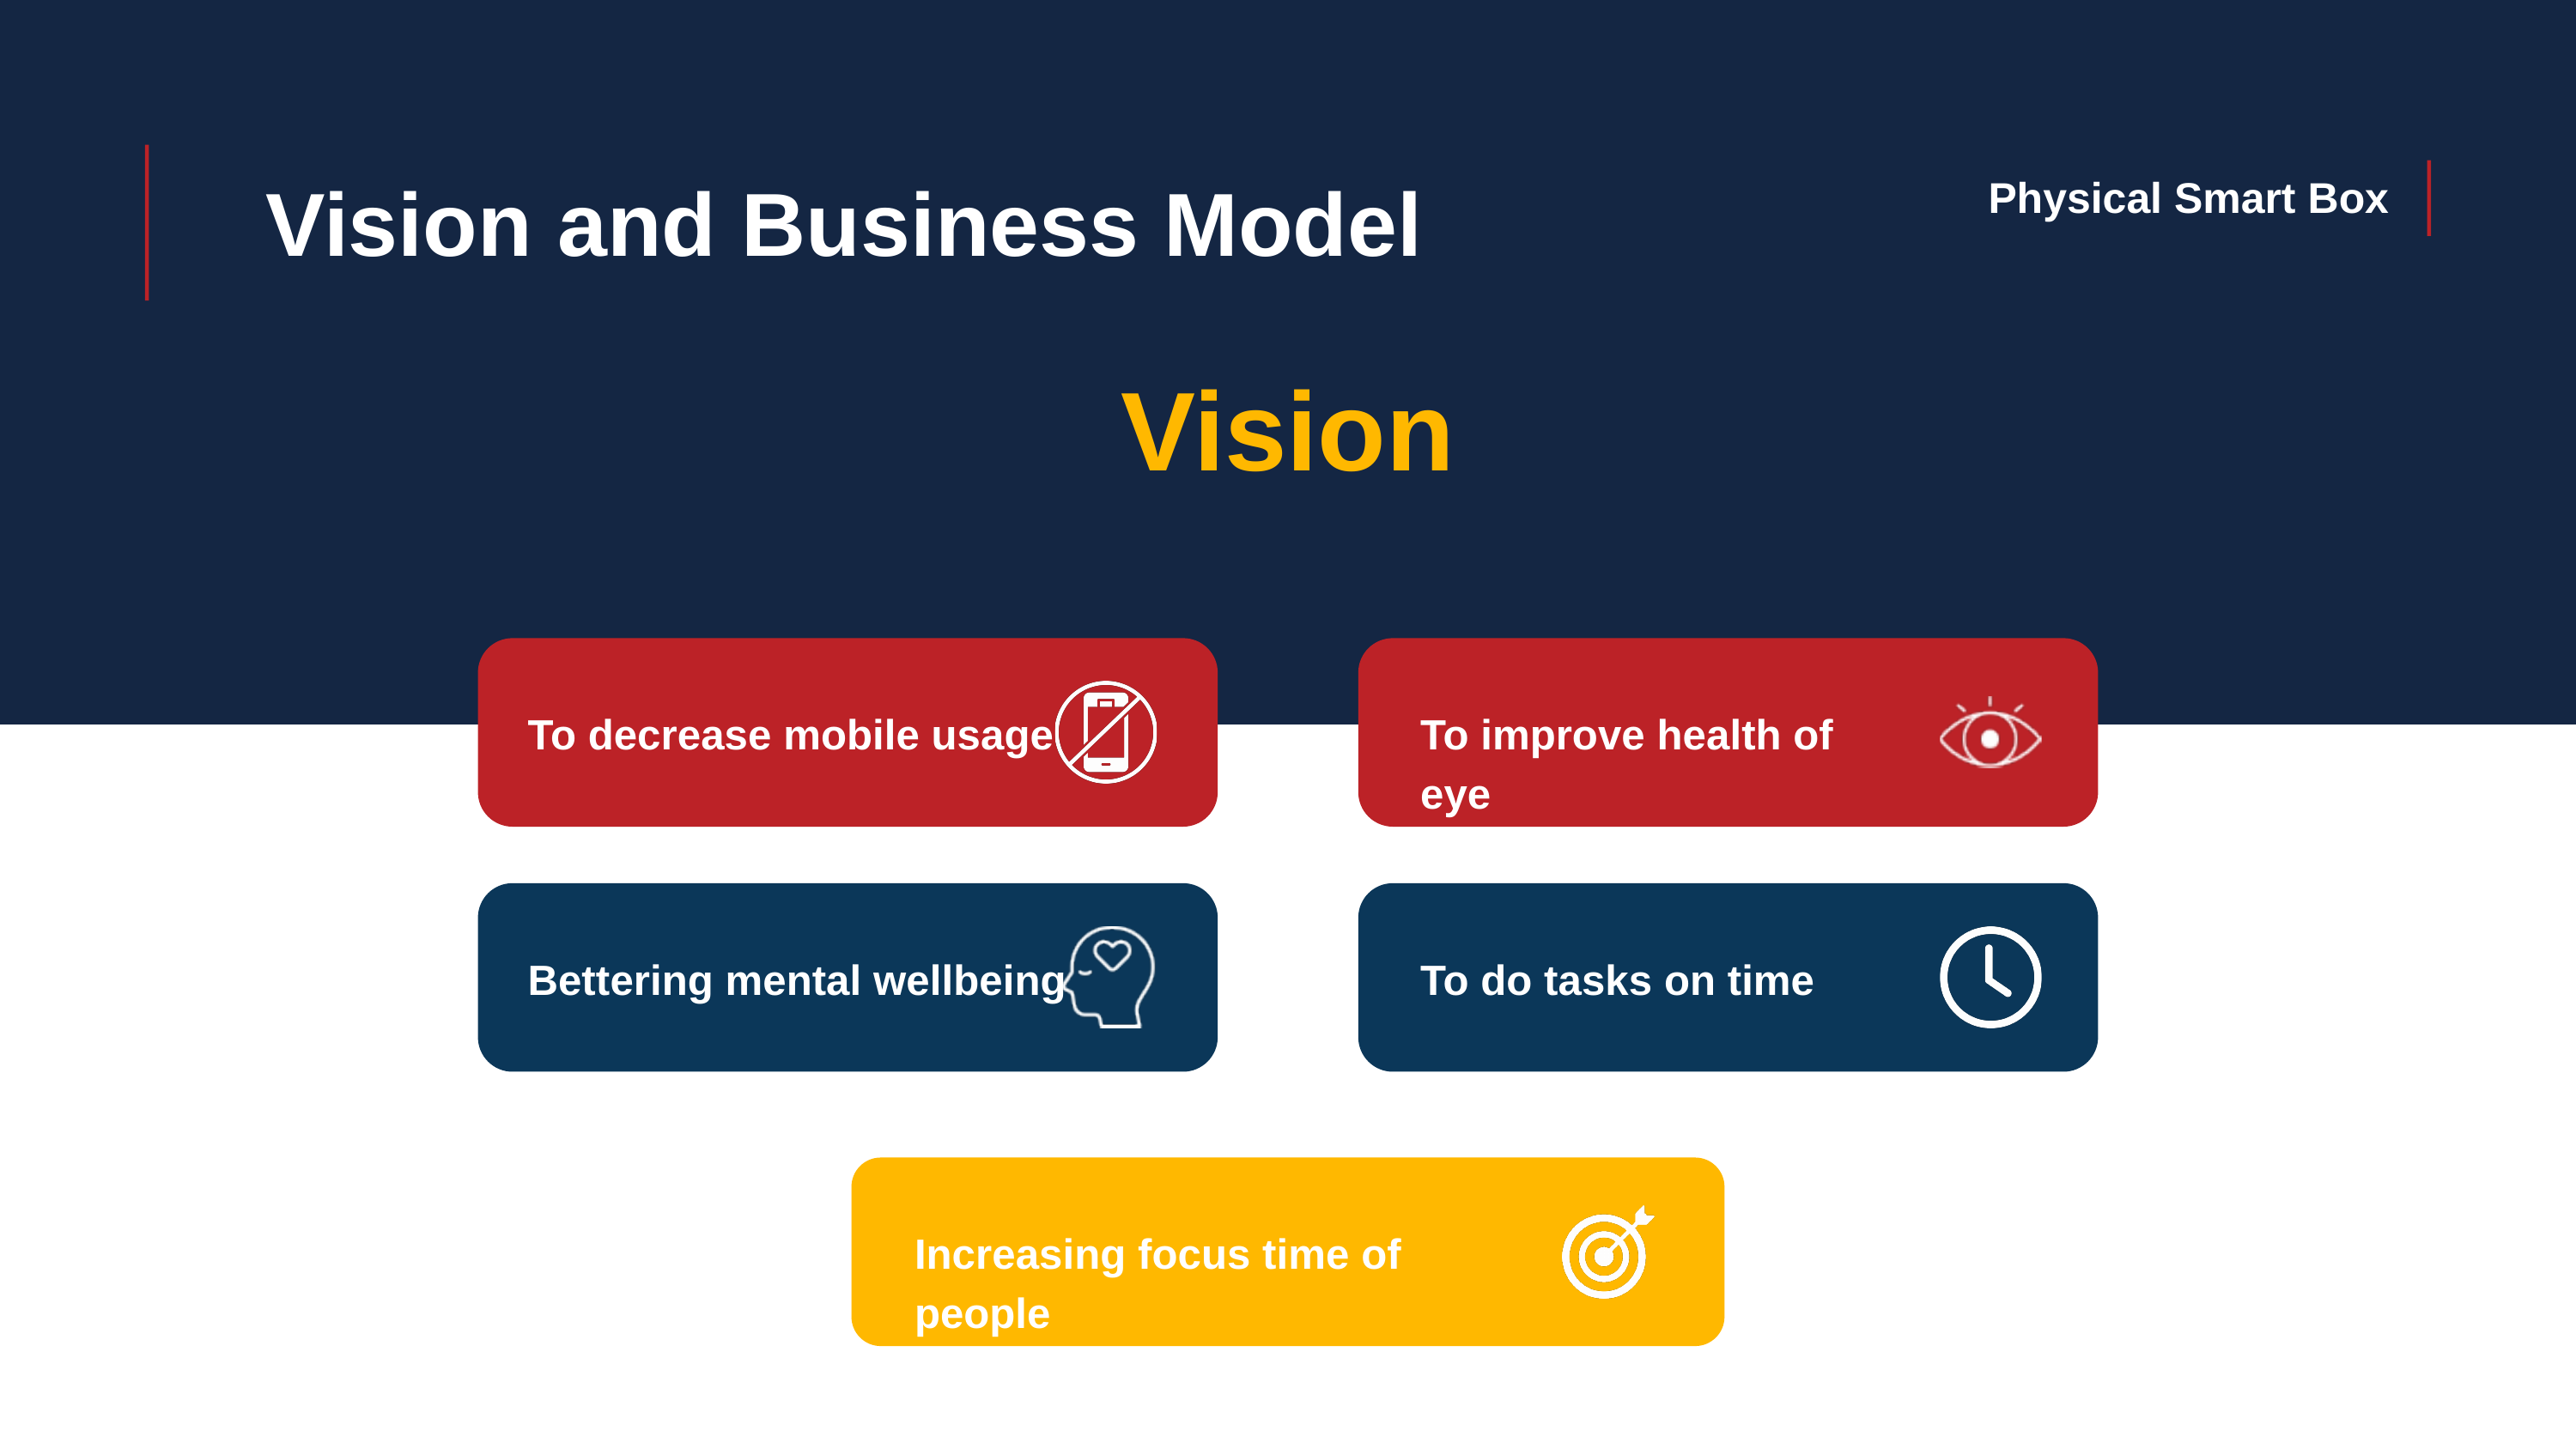

Physical Smart Box
Vision and Business Model

Vision

To decrease mobile usage
To improve health of eye

Bettering mental wellbeing
To do tasks on time

Increasing focus time of people